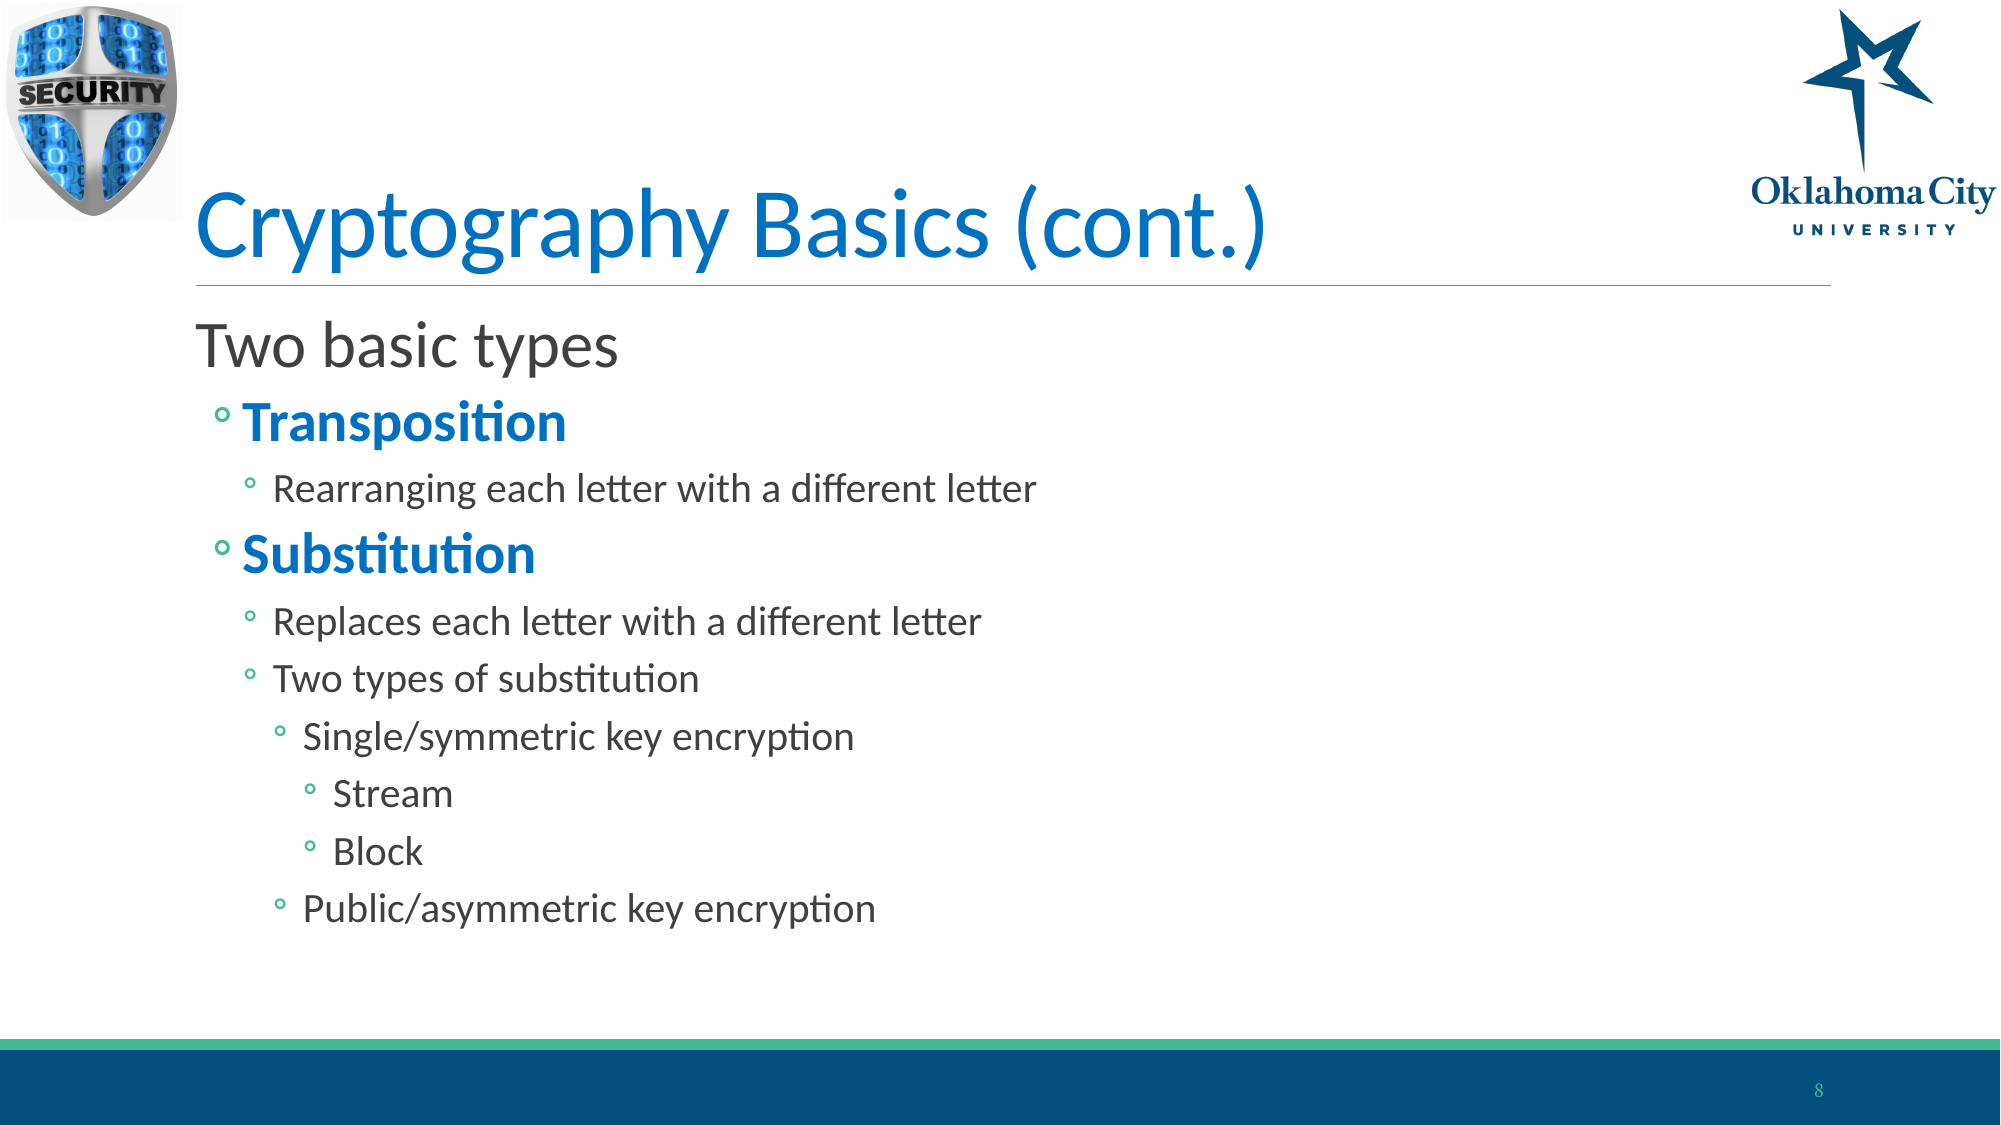

# Cryptography Basics (cont.)
Two basic types
Transposition
Rearranging each letter with a different letter
Substitution
Replaces each letter with a different letter
Two types of substitution
Single/symmetric key encryption
Stream
Block
Public/asymmetric key encryption
8